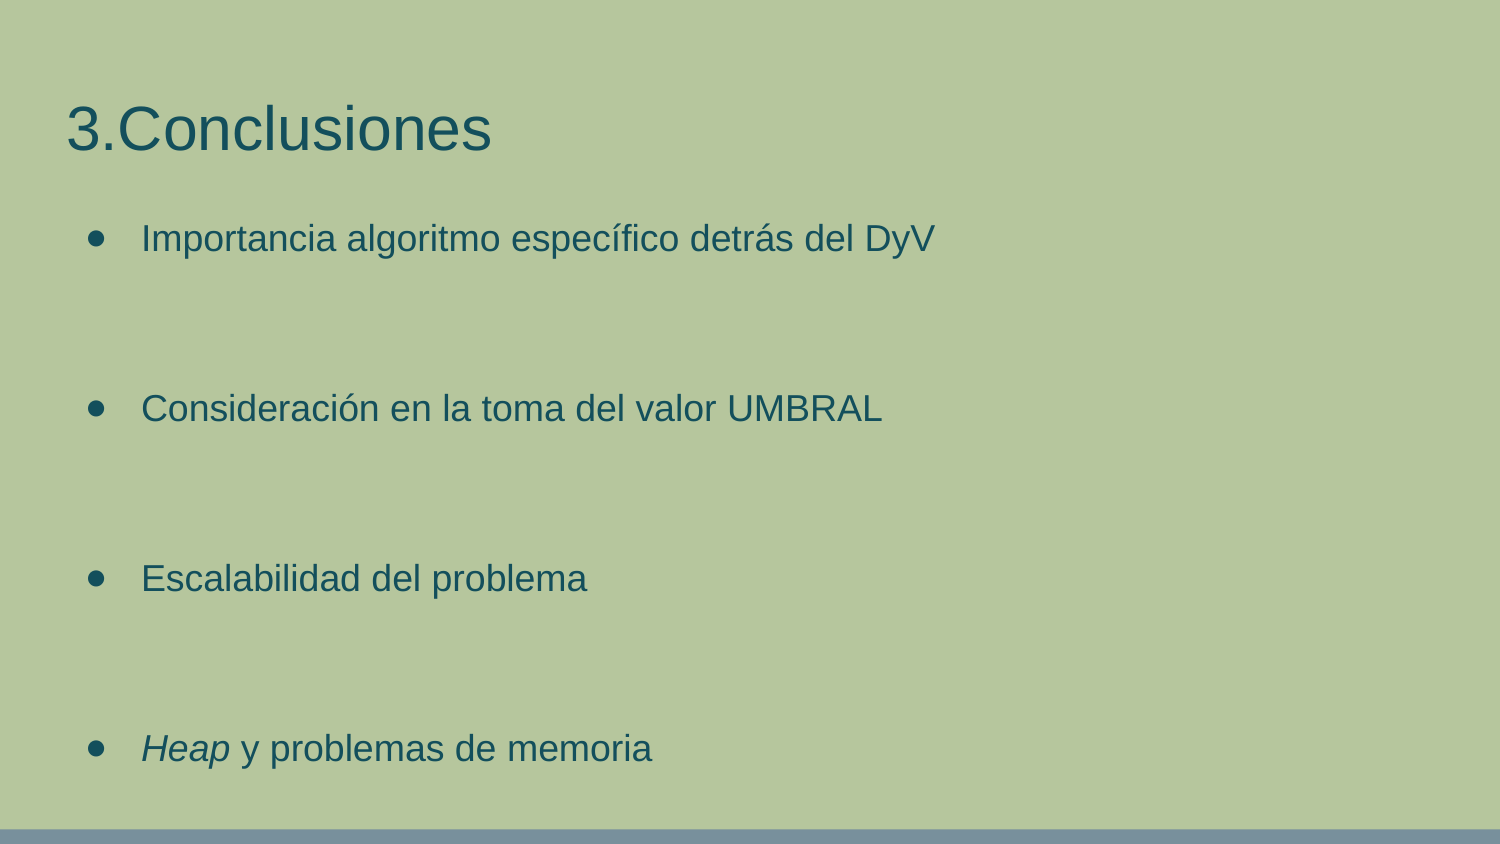

# 3.Conclusiones
Importancia algoritmo específico detrás del DyV

Consideración en la toma del valor UMBRAL

Escalabilidad del problema

Heap y problemas de memoria